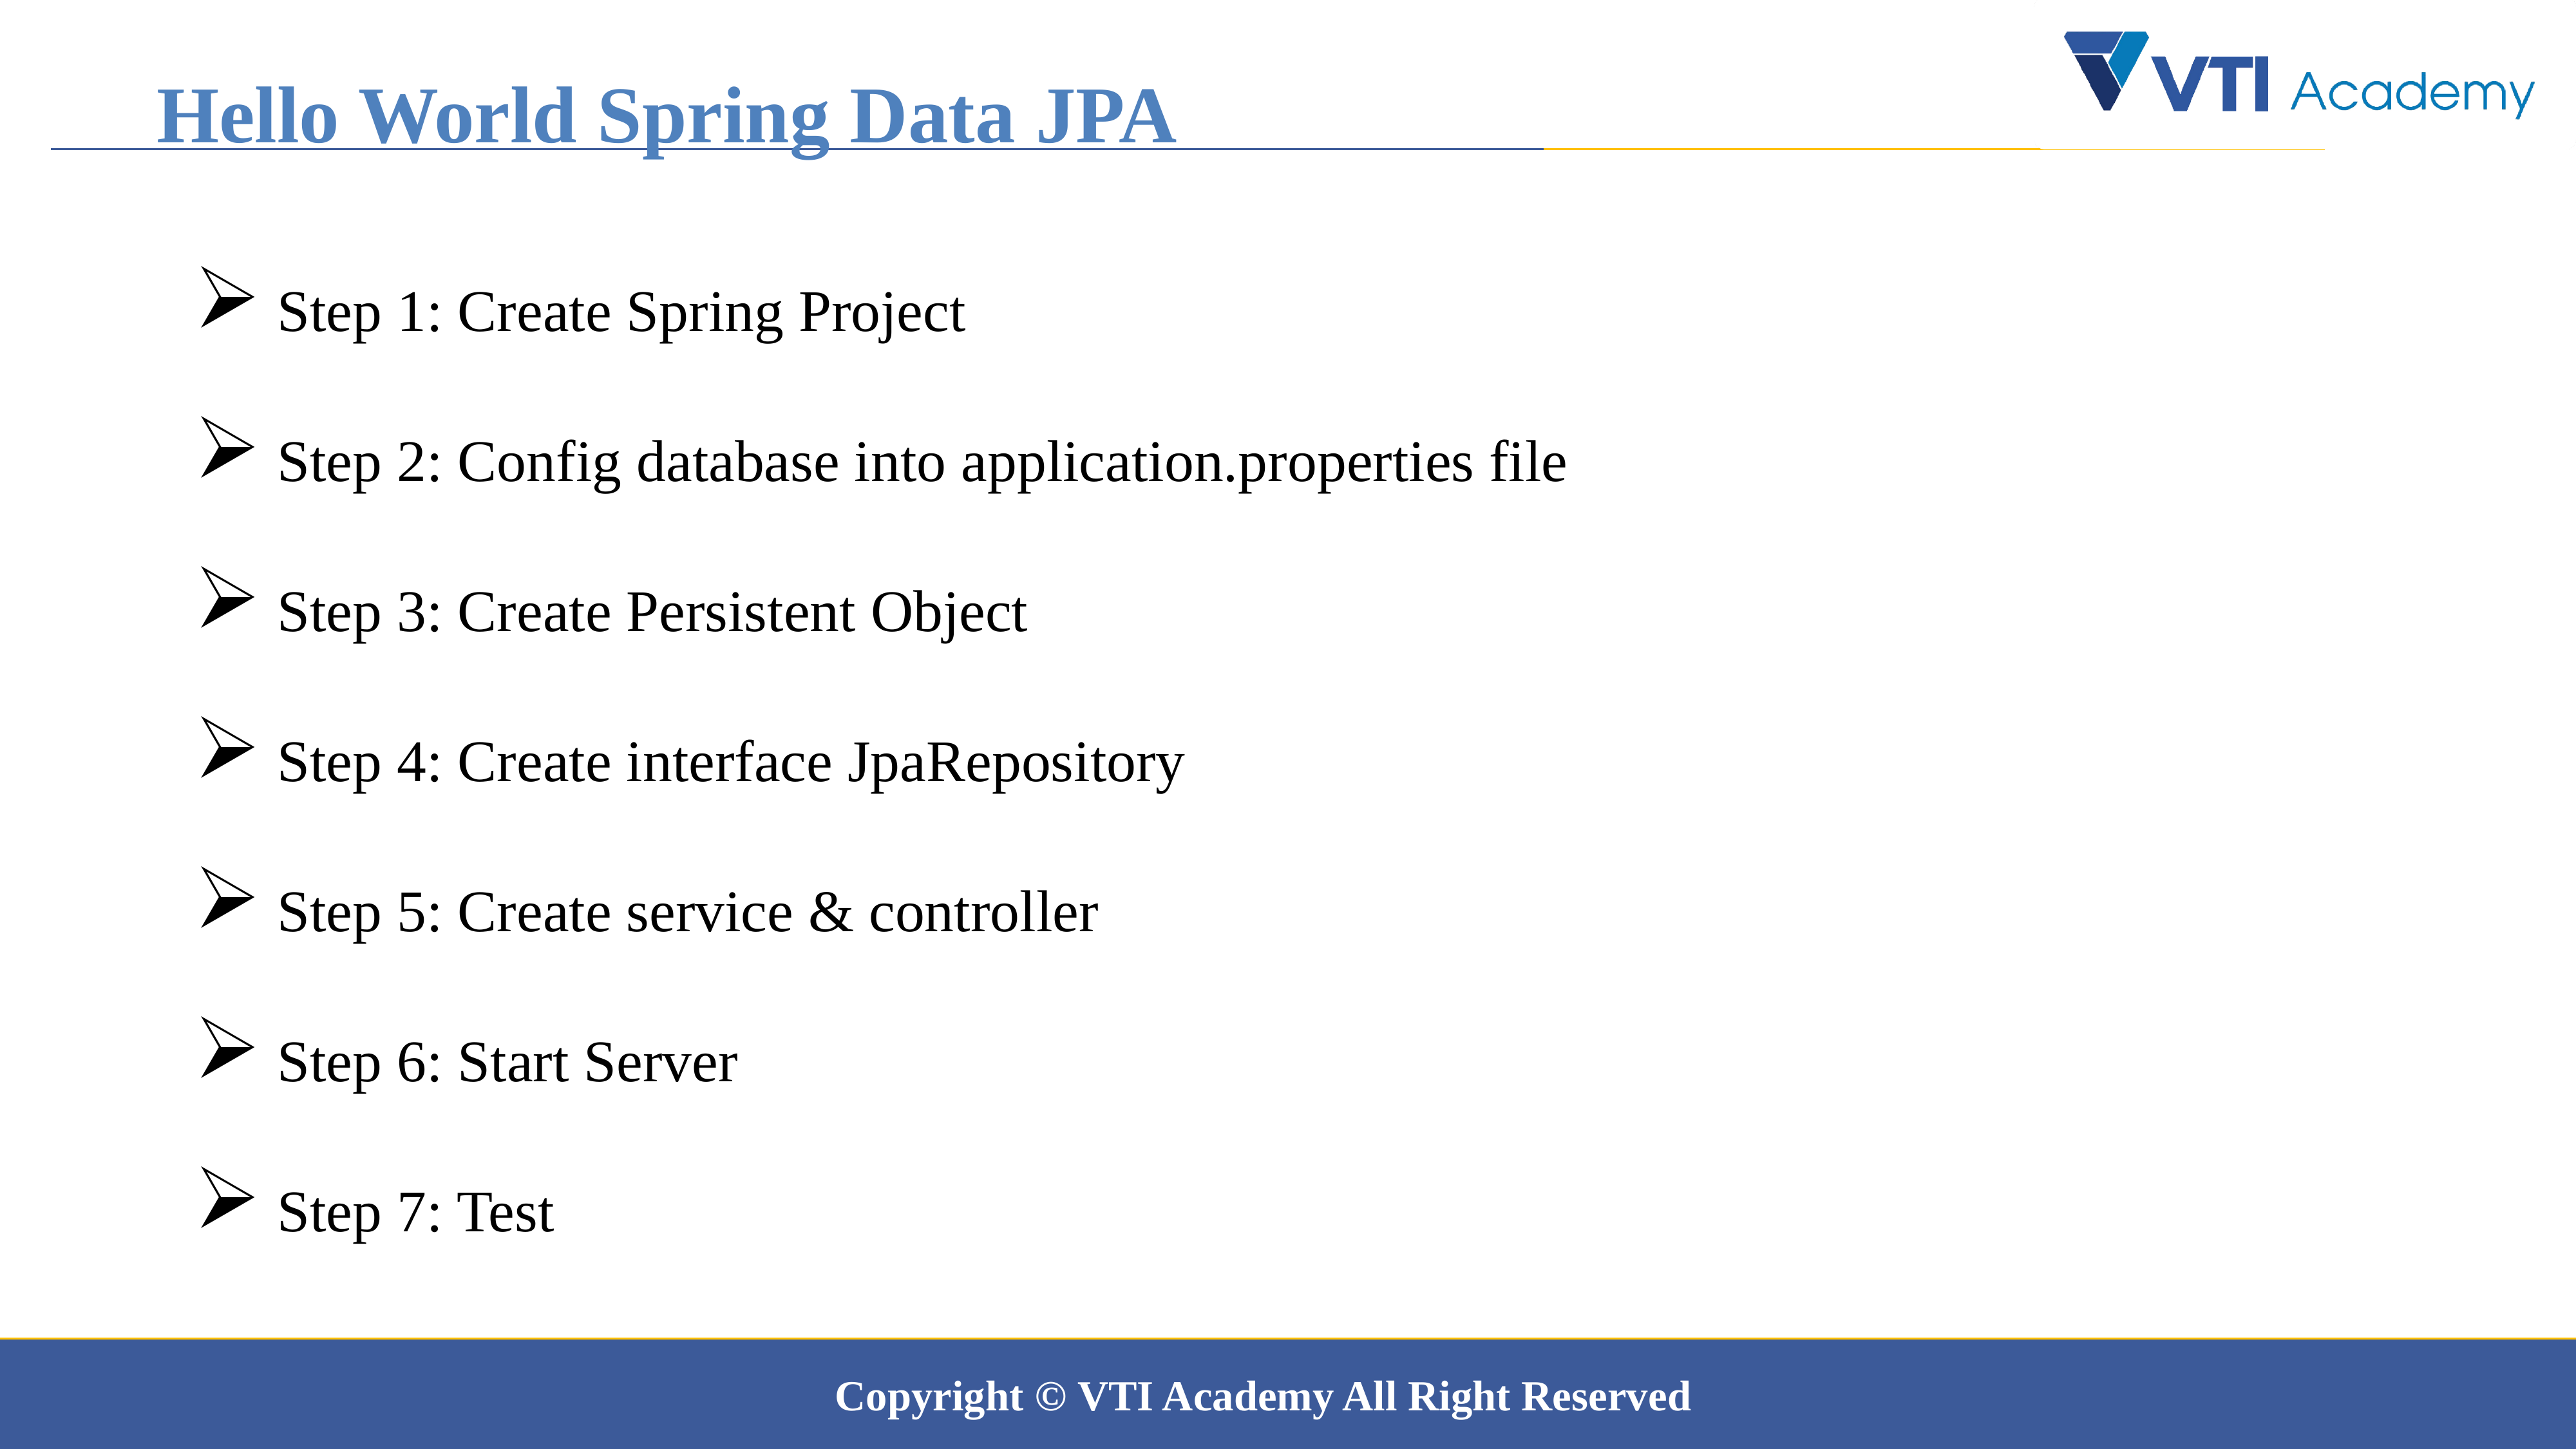

Hello World Spring Data JPA
 Step 1: Create Spring Project
 Step 2: Config database into application.properties file
 Step 3: Create Persistent Object
 Step 4: Create interface JpaRepository
 Step 5: Create service & controller
 Step 6: Start Server
 Step 7: Test